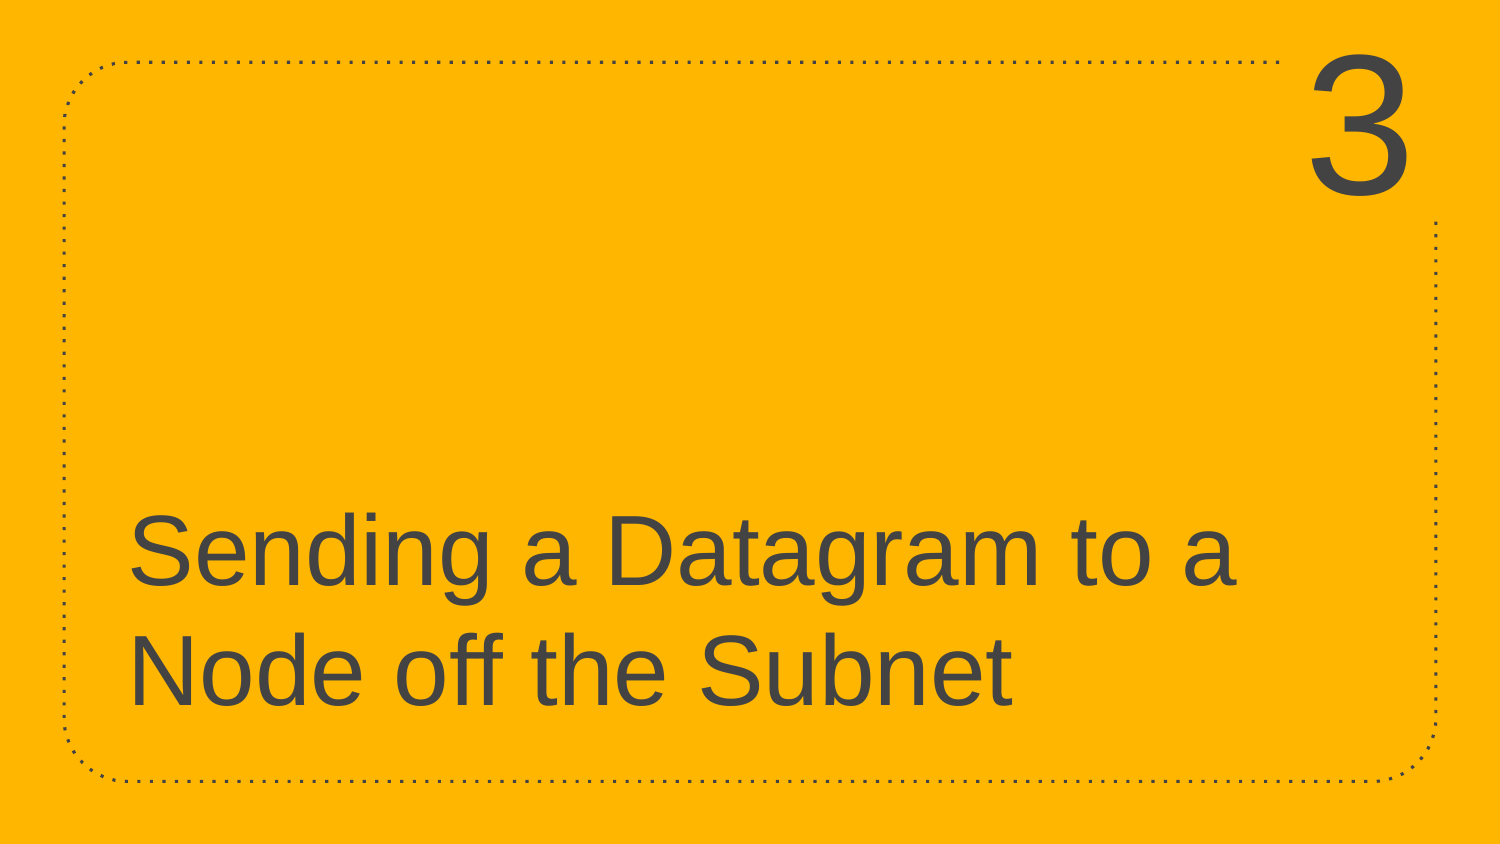

3
# Sending a Datagram to a Node off the Subnet